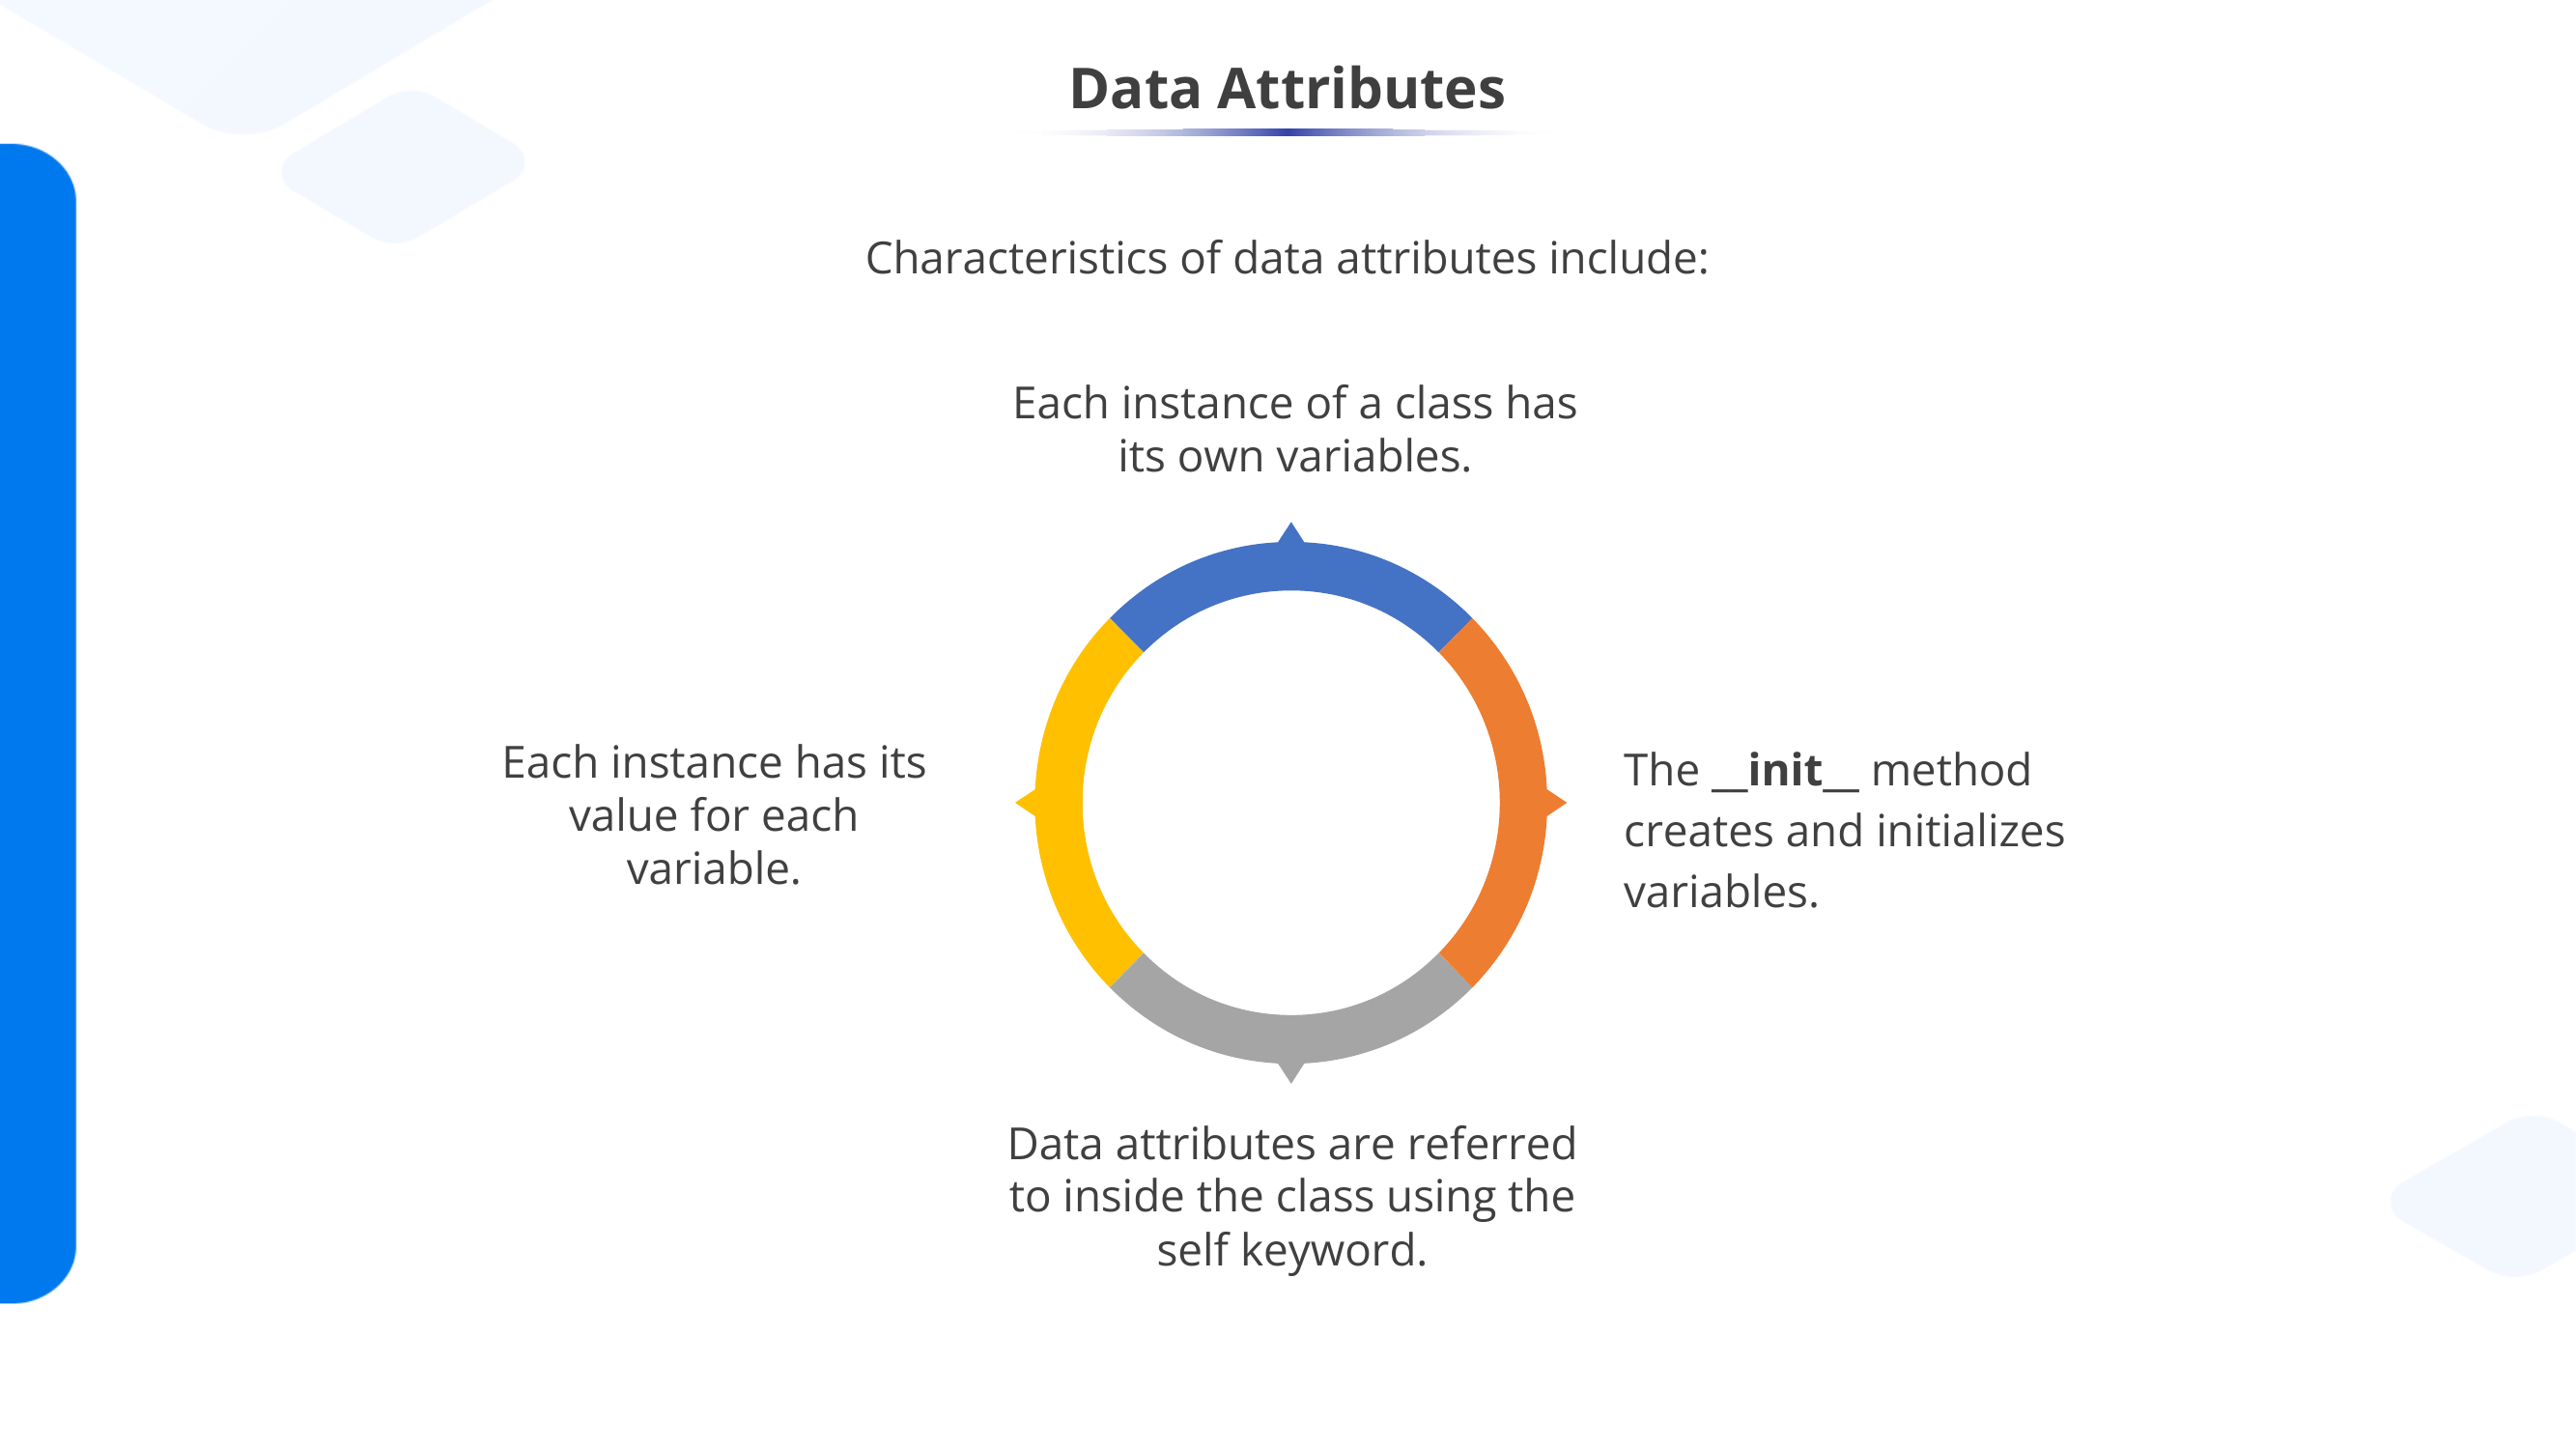

# Data Attributes

Characteristics of data attributes include:
Each instance of a class has its own variables.

Each instance has its value for each variable.
The __init__ method creates and initializes variables.

Data attributes are referred to inside the class using the self keyword.